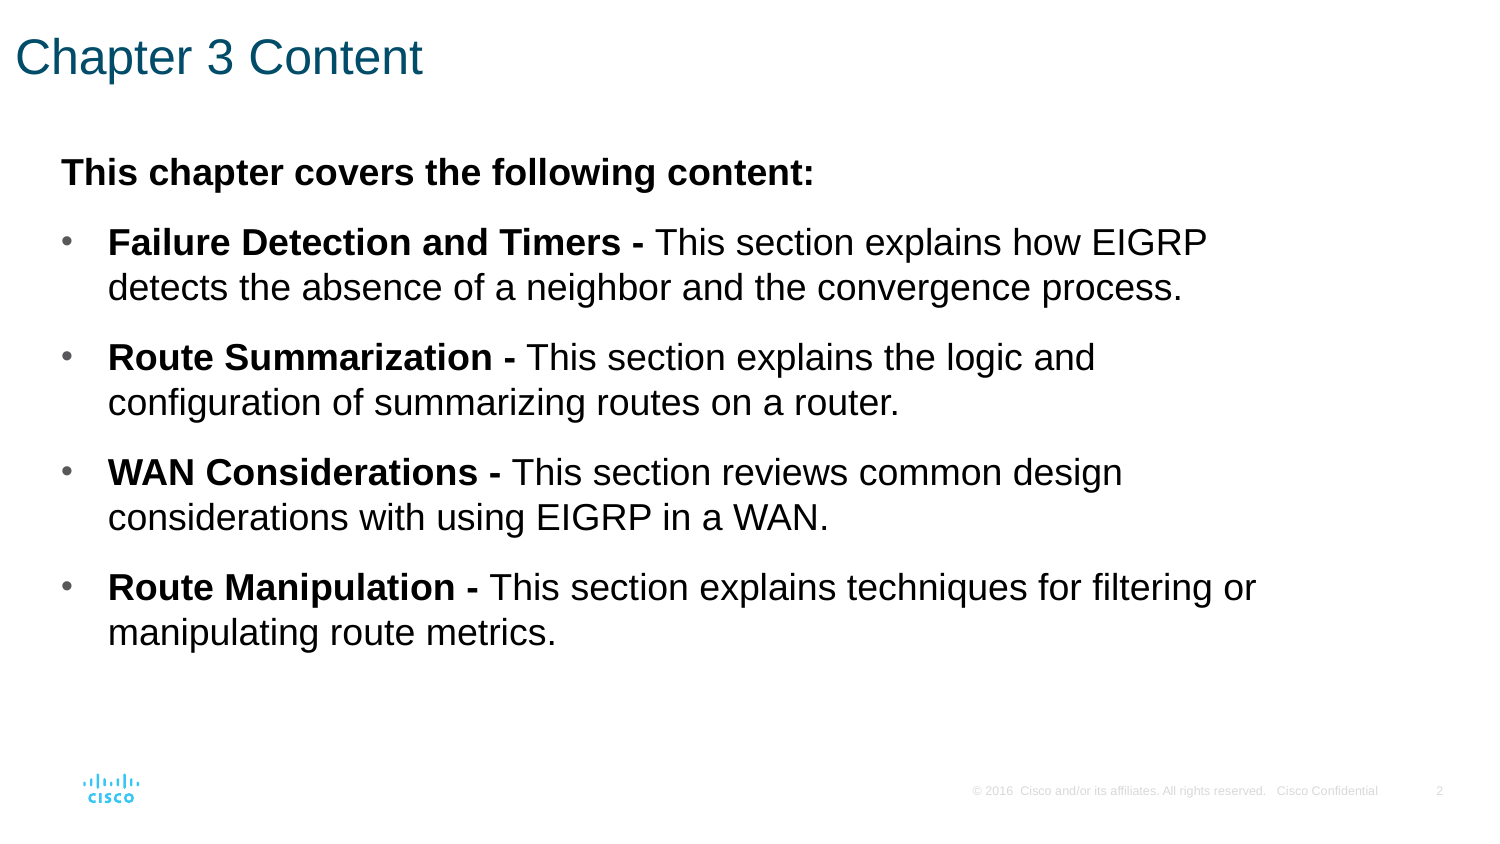

# Chapter 3 Content
This chapter covers the following content:
Failure Detection and Timers - This section explains how EIGRP detects the absence of a neighbor and the convergence process.
Route Summarization - This section explains the logic and configuration of summarizing routes on a router.
WAN Considerations - This section reviews common design considerations with using EIGRP in a WAN.
Route Manipulation - This section explains techniques for filtering or manipulating route metrics.